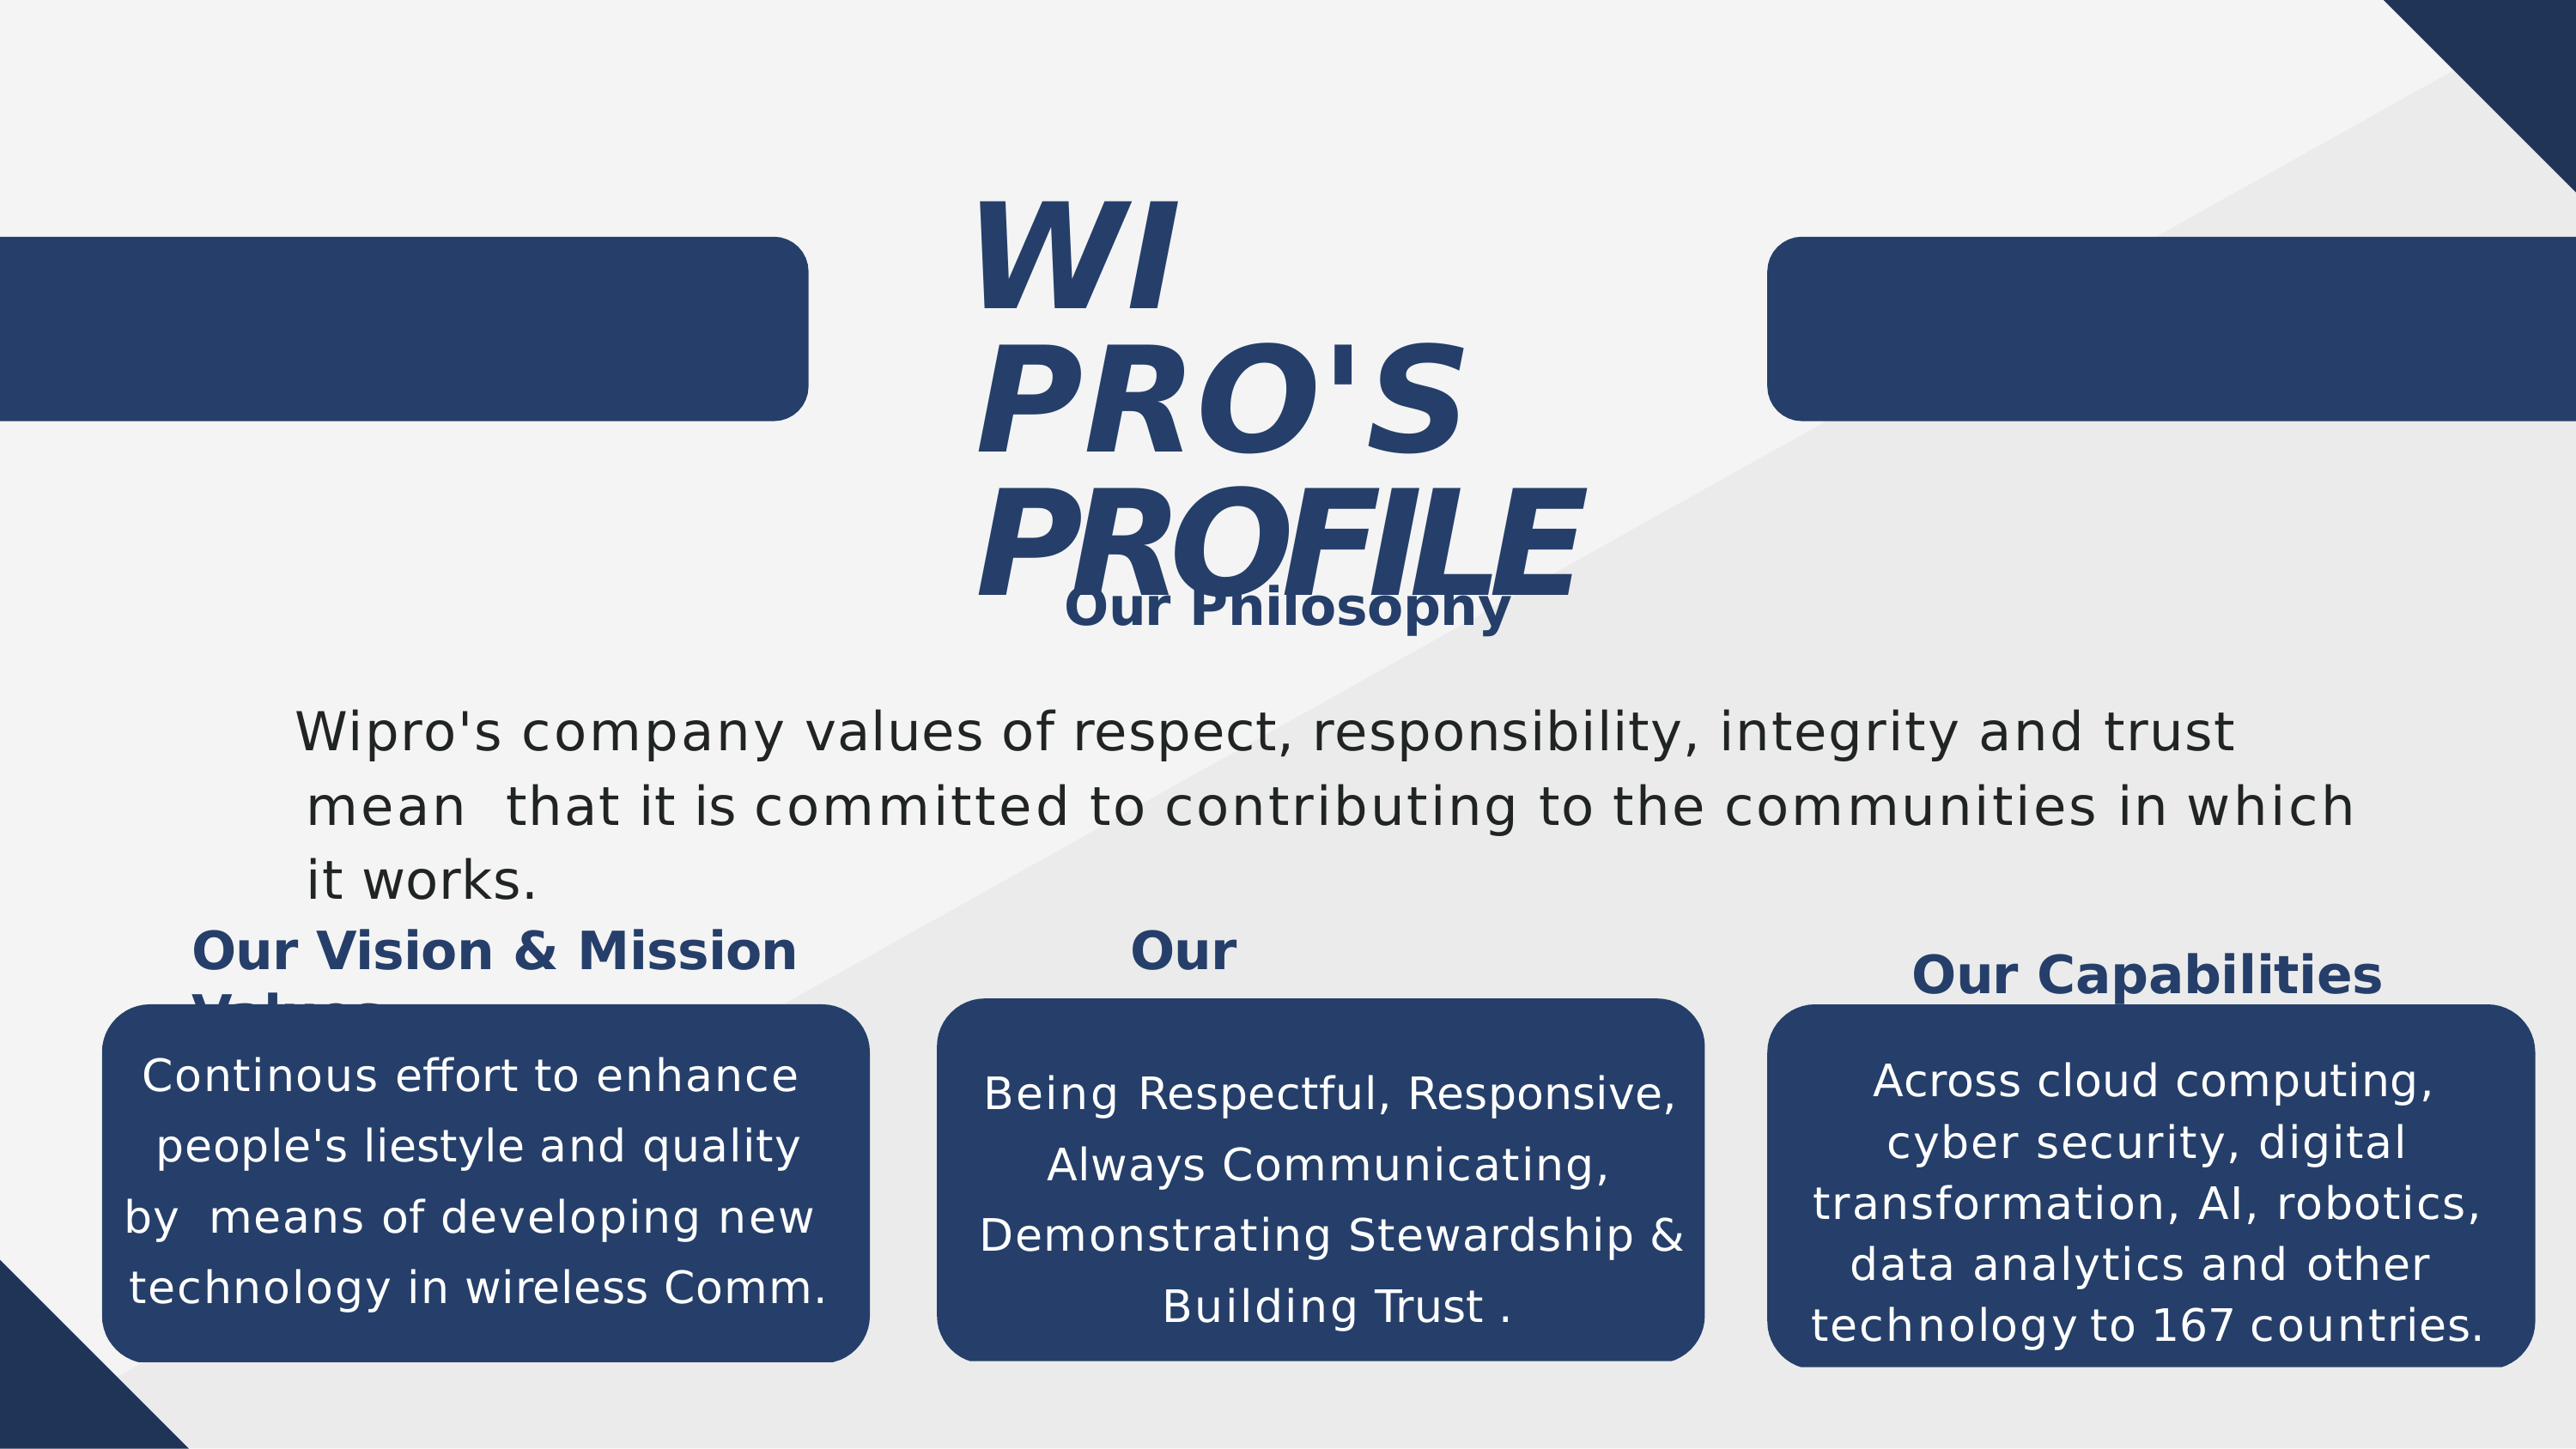

# WI  PRO'S  PROFILE

Our Philosophy
Wipro's company values of respect, responsibility, integrity and trust mean  that it is committed to contributing to the communities in which it works.
Our Vision & Mission	Our Values
Our Capabilities
Across cloud computing, cyber security, digital transformation, AI, robotics, data analytics and other  technology to 167 countries.

Continous effort to enhance  people's liestyle and quality by  means of developing new  technology in wireless Comm.
Being Respectful, Responsive,  Always Communicating,  Demonstrating Stewardship &  Building Trust .